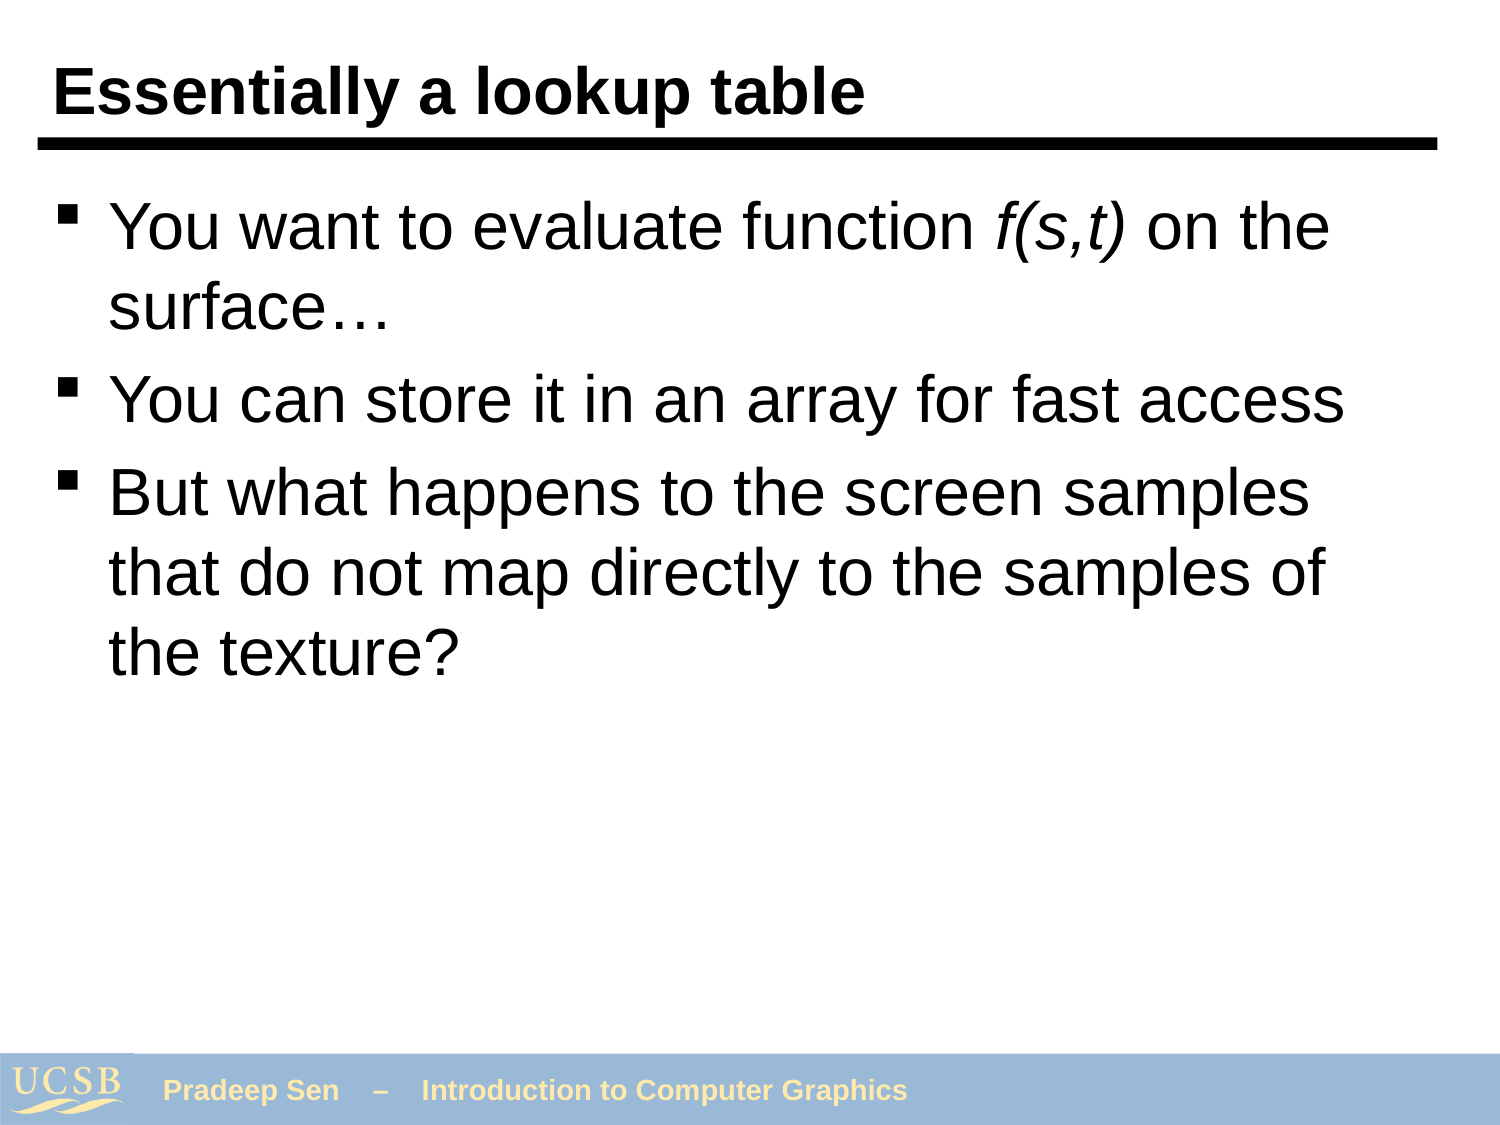

# Essentially a lookup table
You want to evaluate function f(s,t) on the surface…
You can store it in an array for fast access
But what happens to the screen samples that do not map directly to the samples of the texture?